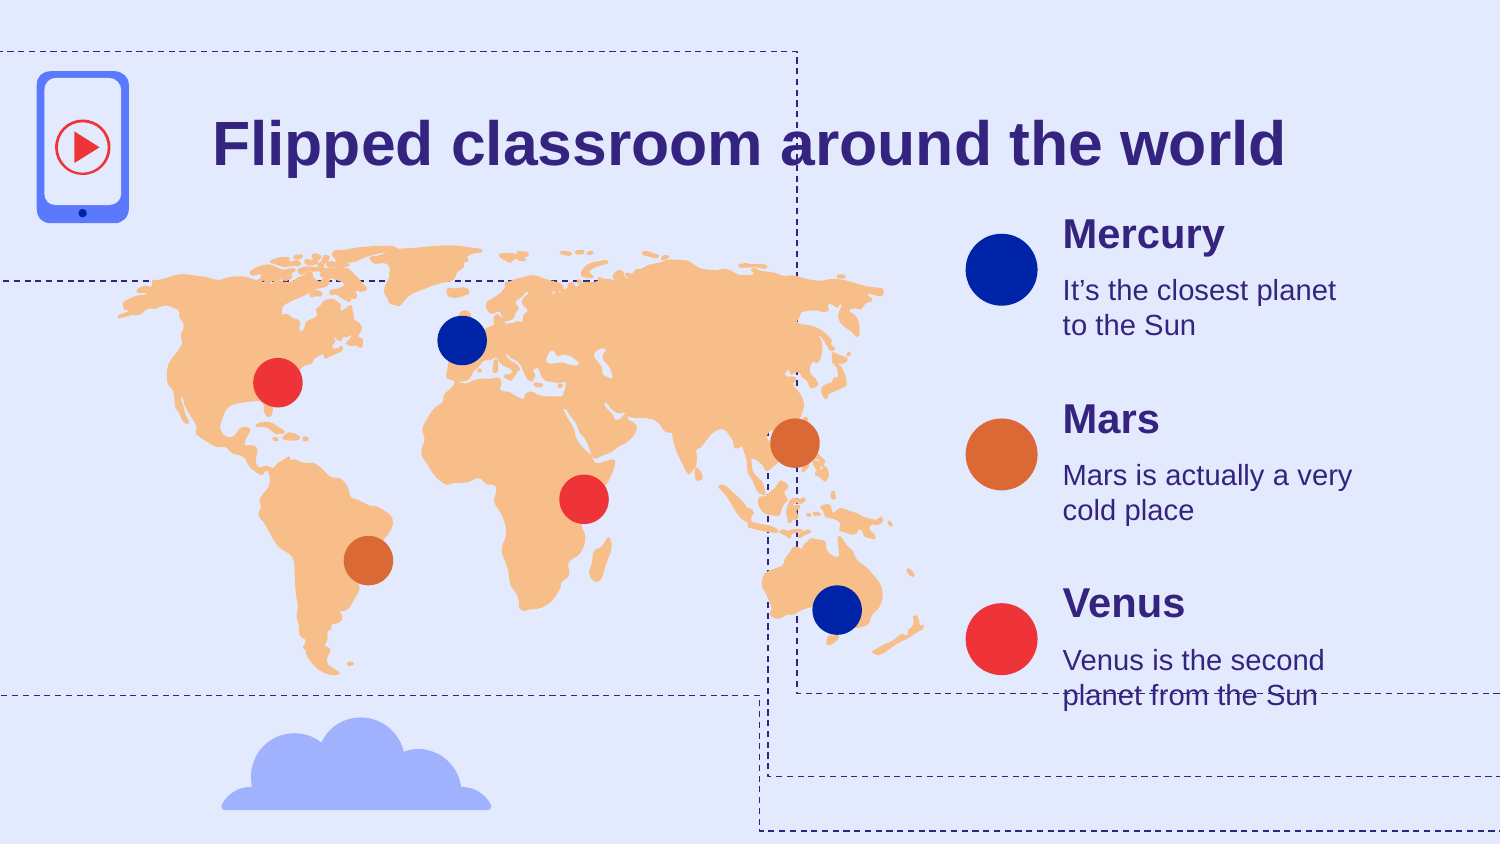

# Flipped classroom around the world
Mercury

It’s the closest planet to the Sun

Mars

Mars is actually a very cold place

Venus

Venus is the second planet from the Sun